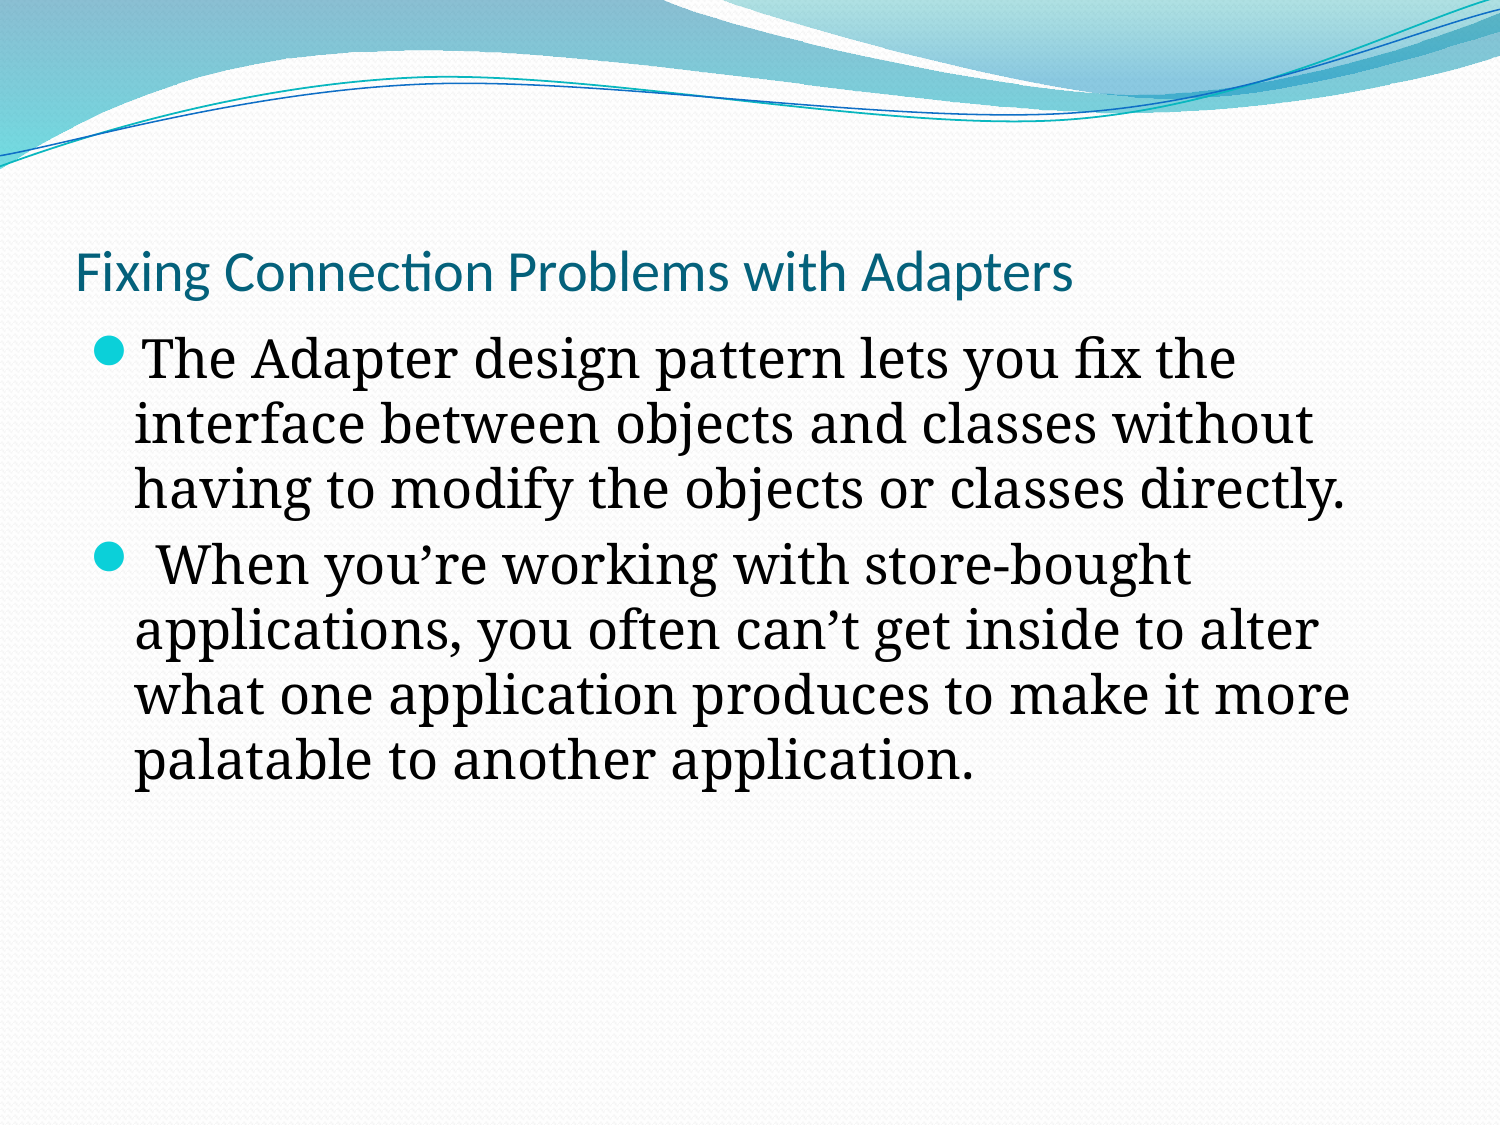

# Fixing Connection Problems with Adapters
The Adapter design pattern lets you fix the interface between objects and classes without having to modify the objects or classes directly.
 When you’re working with store-bought applications, you often can’t get inside to alter what one application produces to make it more palatable to another application.